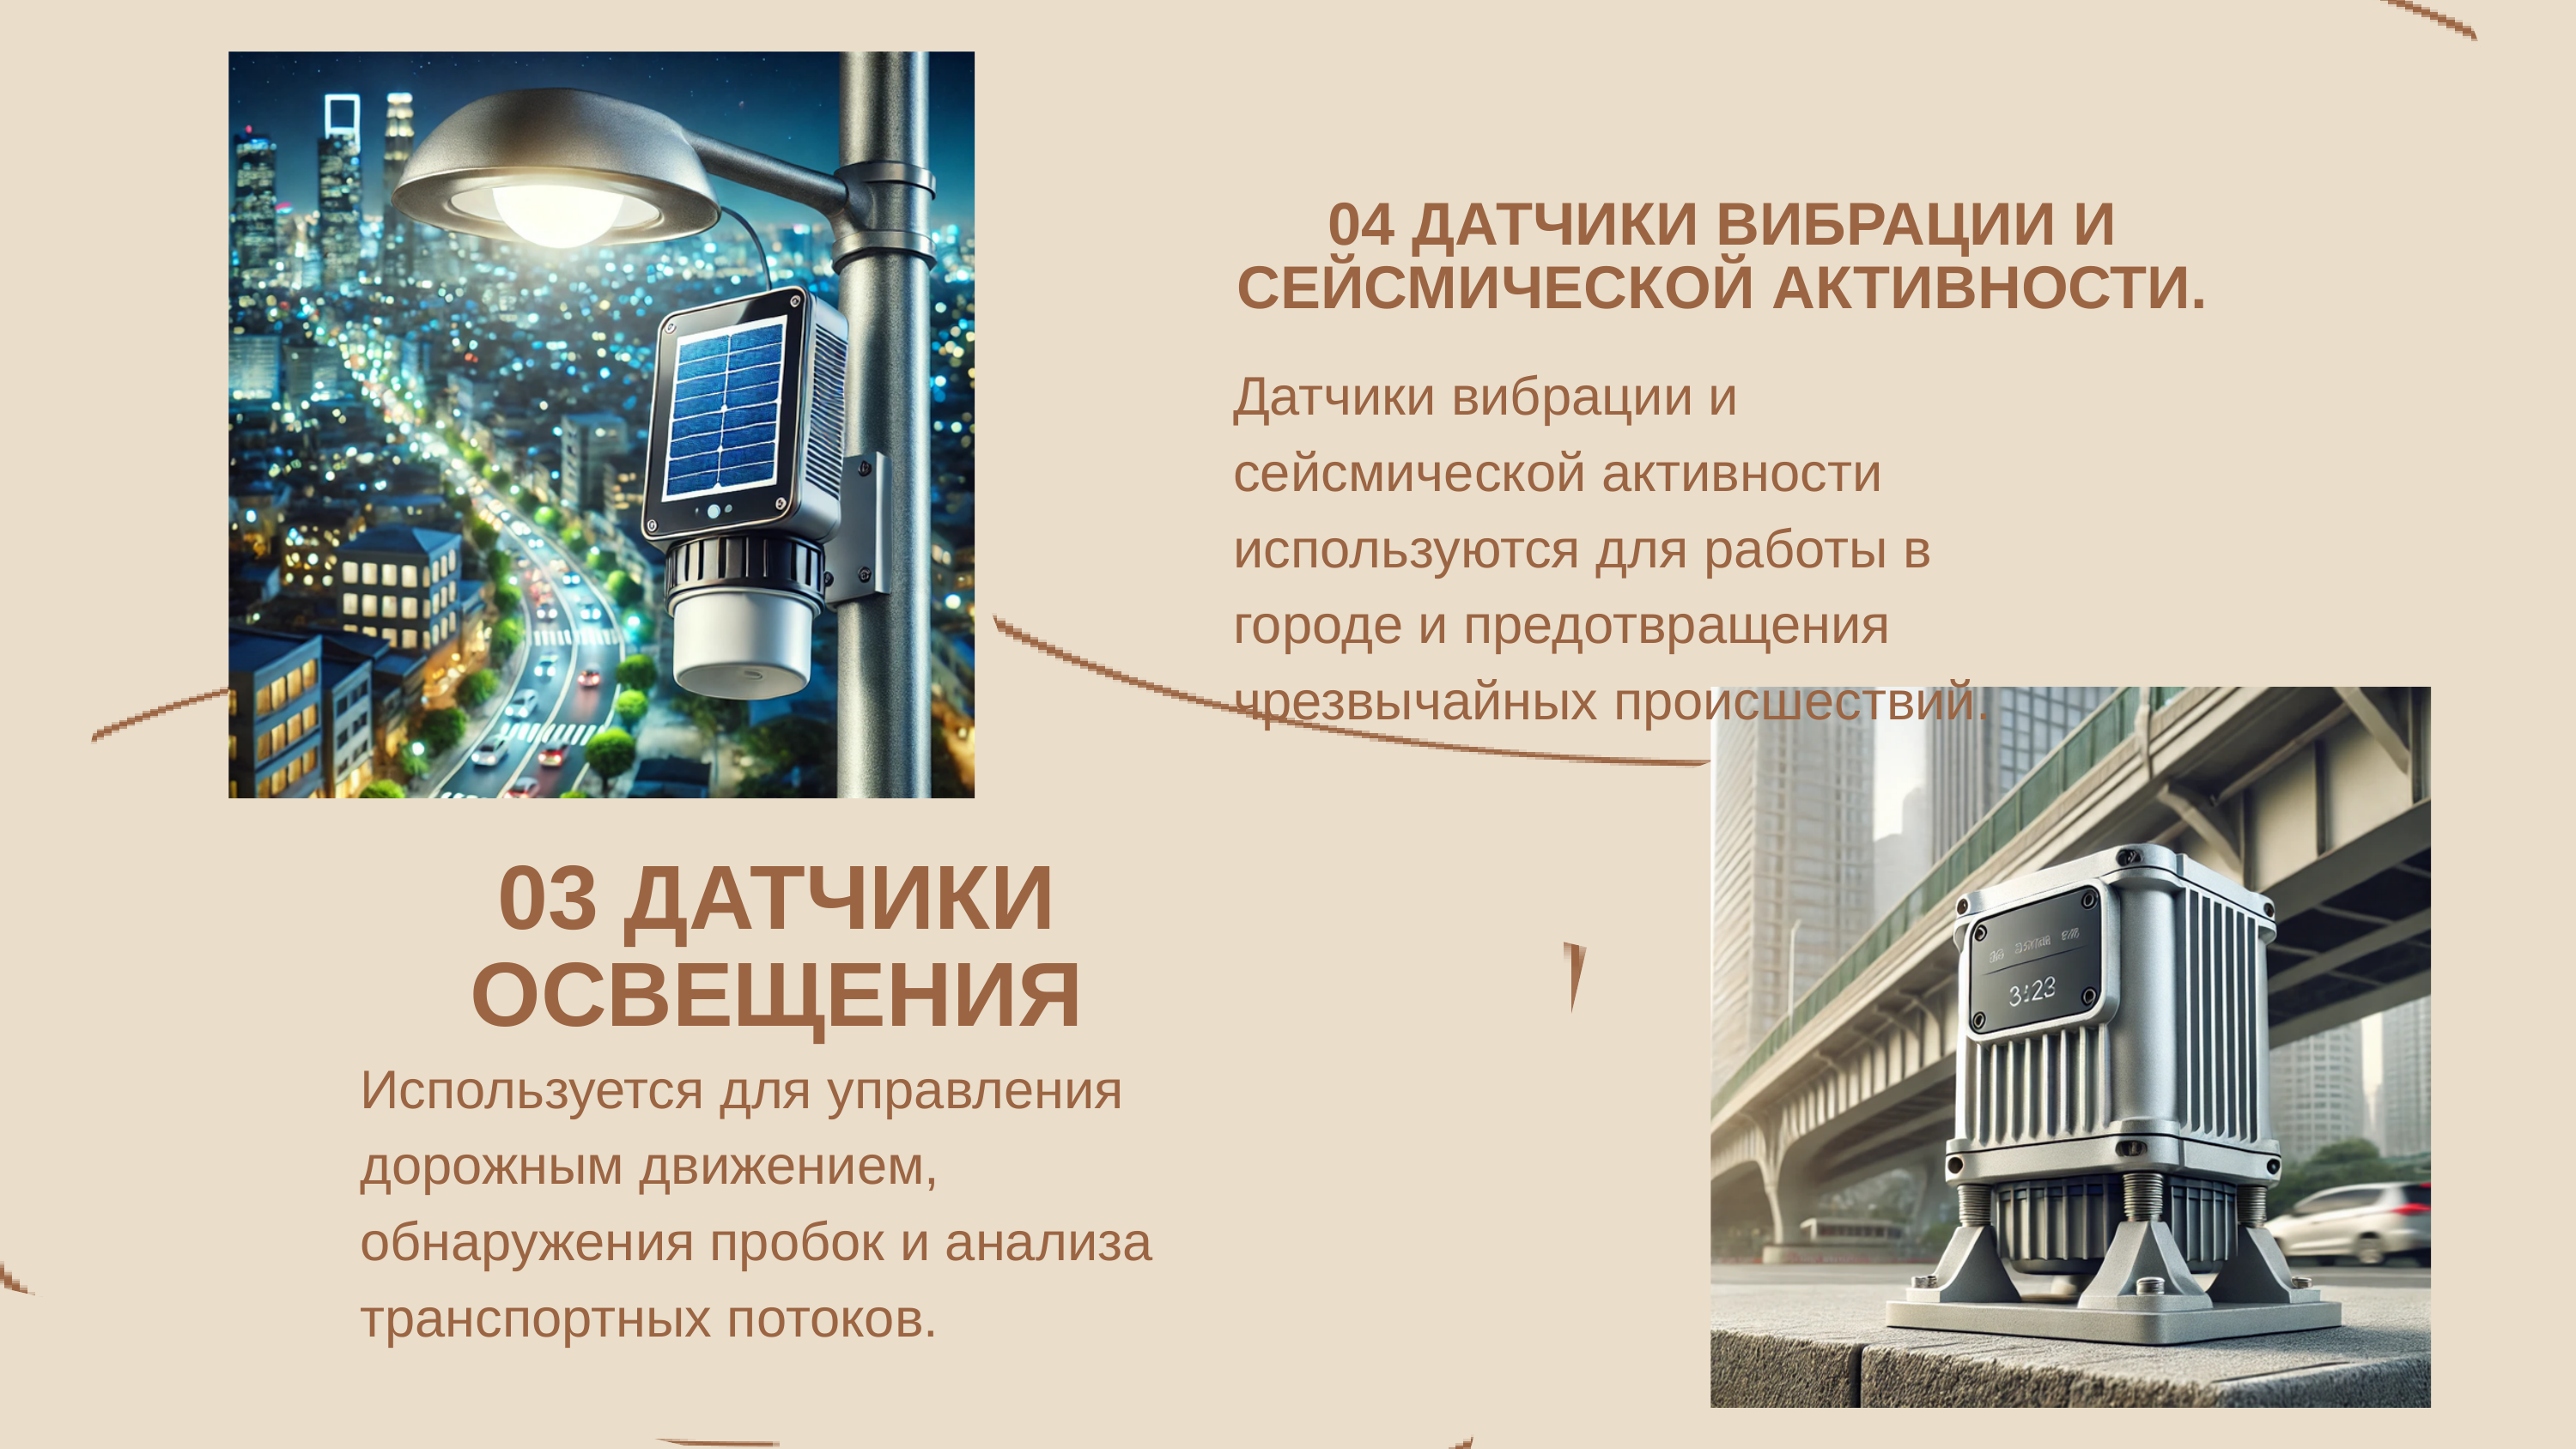

04 ДАТЧИКИ ВИБРАЦИИ И СЕЙСМИЧЕСКОЙ АКТИВНОСТИ.
Датчики вибрации и сейсмической активности используются для работы в городе и предотвращения чрезвычайных происшествий.

03 ДАТЧИКИ ОСВЕЩЕНИЯ
Используется для управления дорожным движением, обнаружения пробок и анализа транспортных потоков.